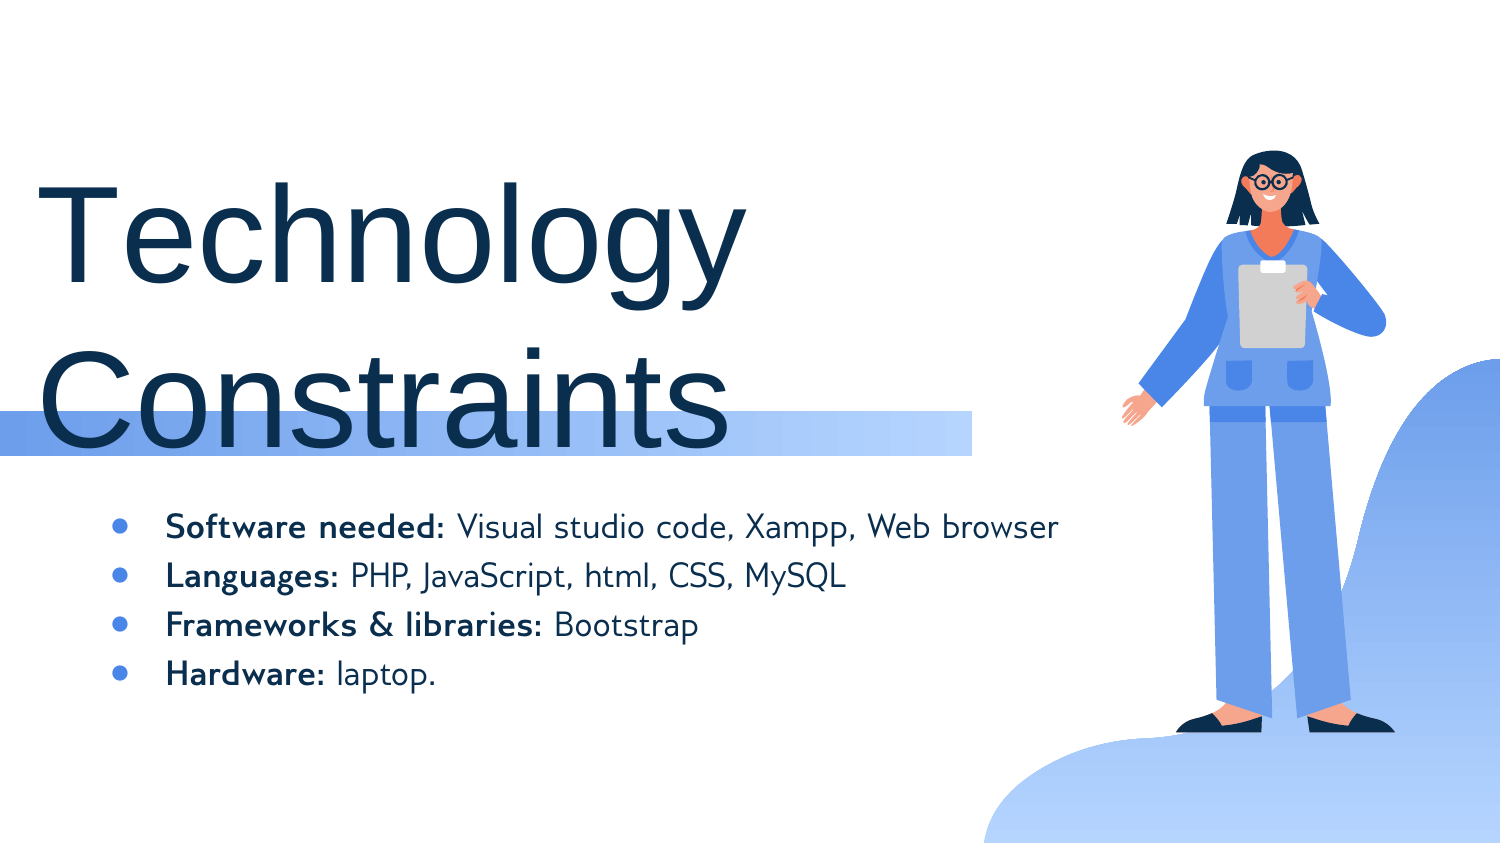

# Technology Constraints

Software needed: Visual studio code, Xampp, Web browser
Languages: PHP, JavaScript, html, CSS, MySQL
Frameworks & libraries: Bootstrap
Hardware: laptop.